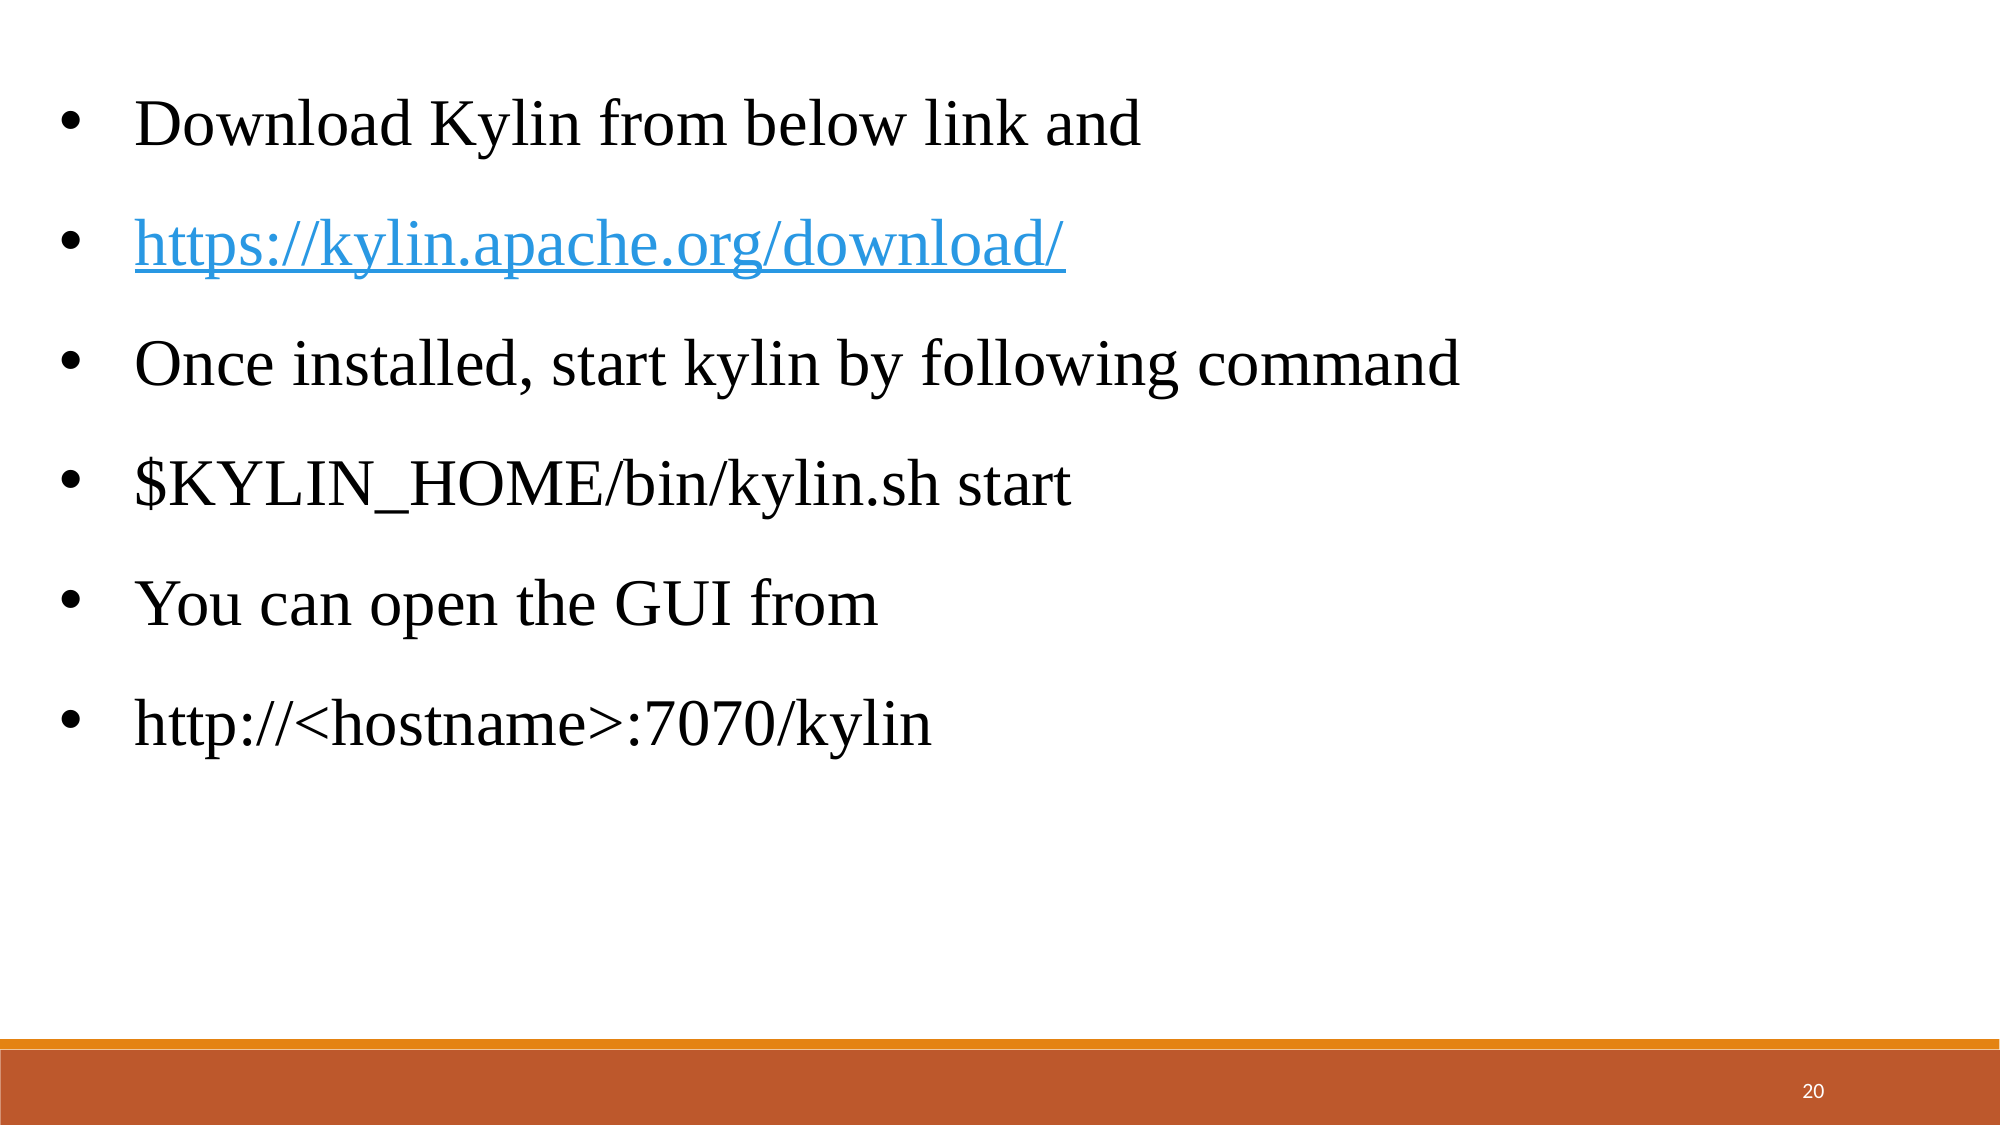

Download Kylin from below link and
https://kylin.apache.org/download/
Once installed, start kylin by following command
$KYLIN_HOME/bin/kylin.sh start
You can open the GUI from
http://<hostname>:7070/kylin

20